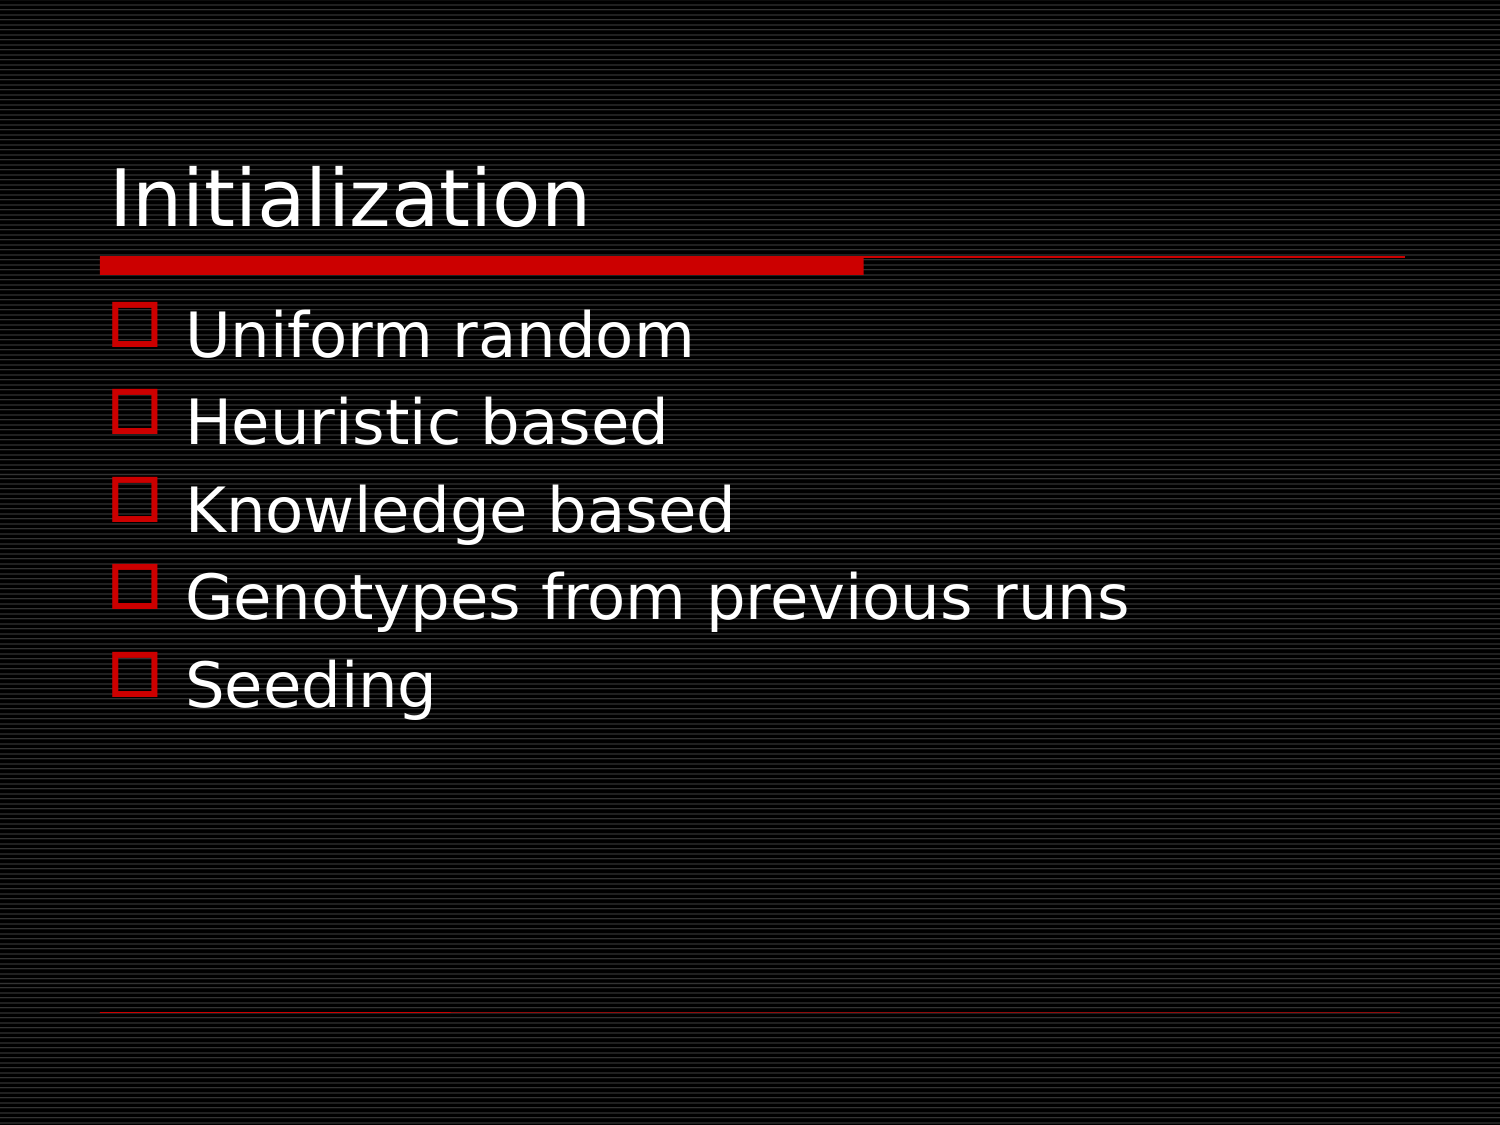

# Initialization
Uniform random
Heuristic based
Knowledge based
Genotypes from previous runs
Seeding